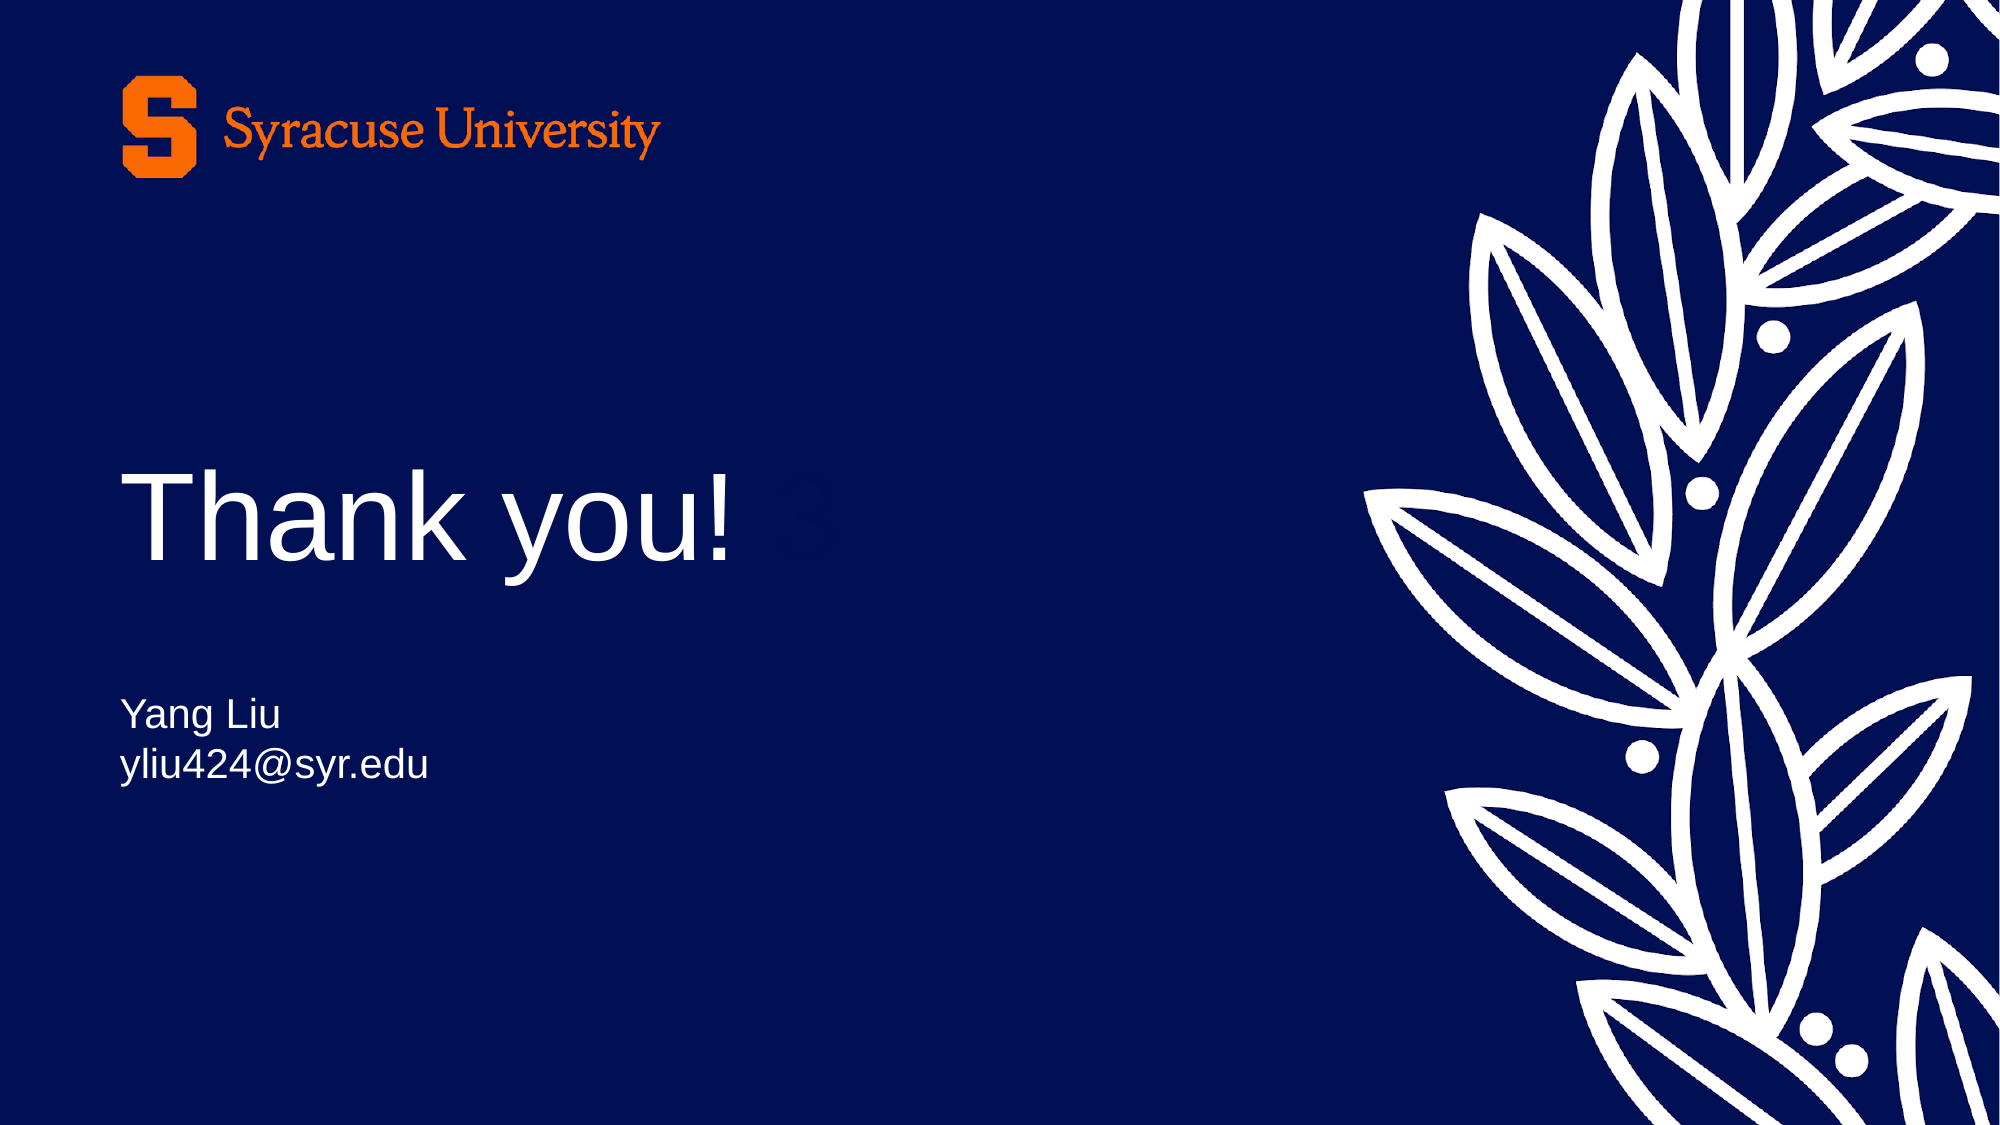

# Thank you! 3
Yang Liu
yliu424@syr.edu